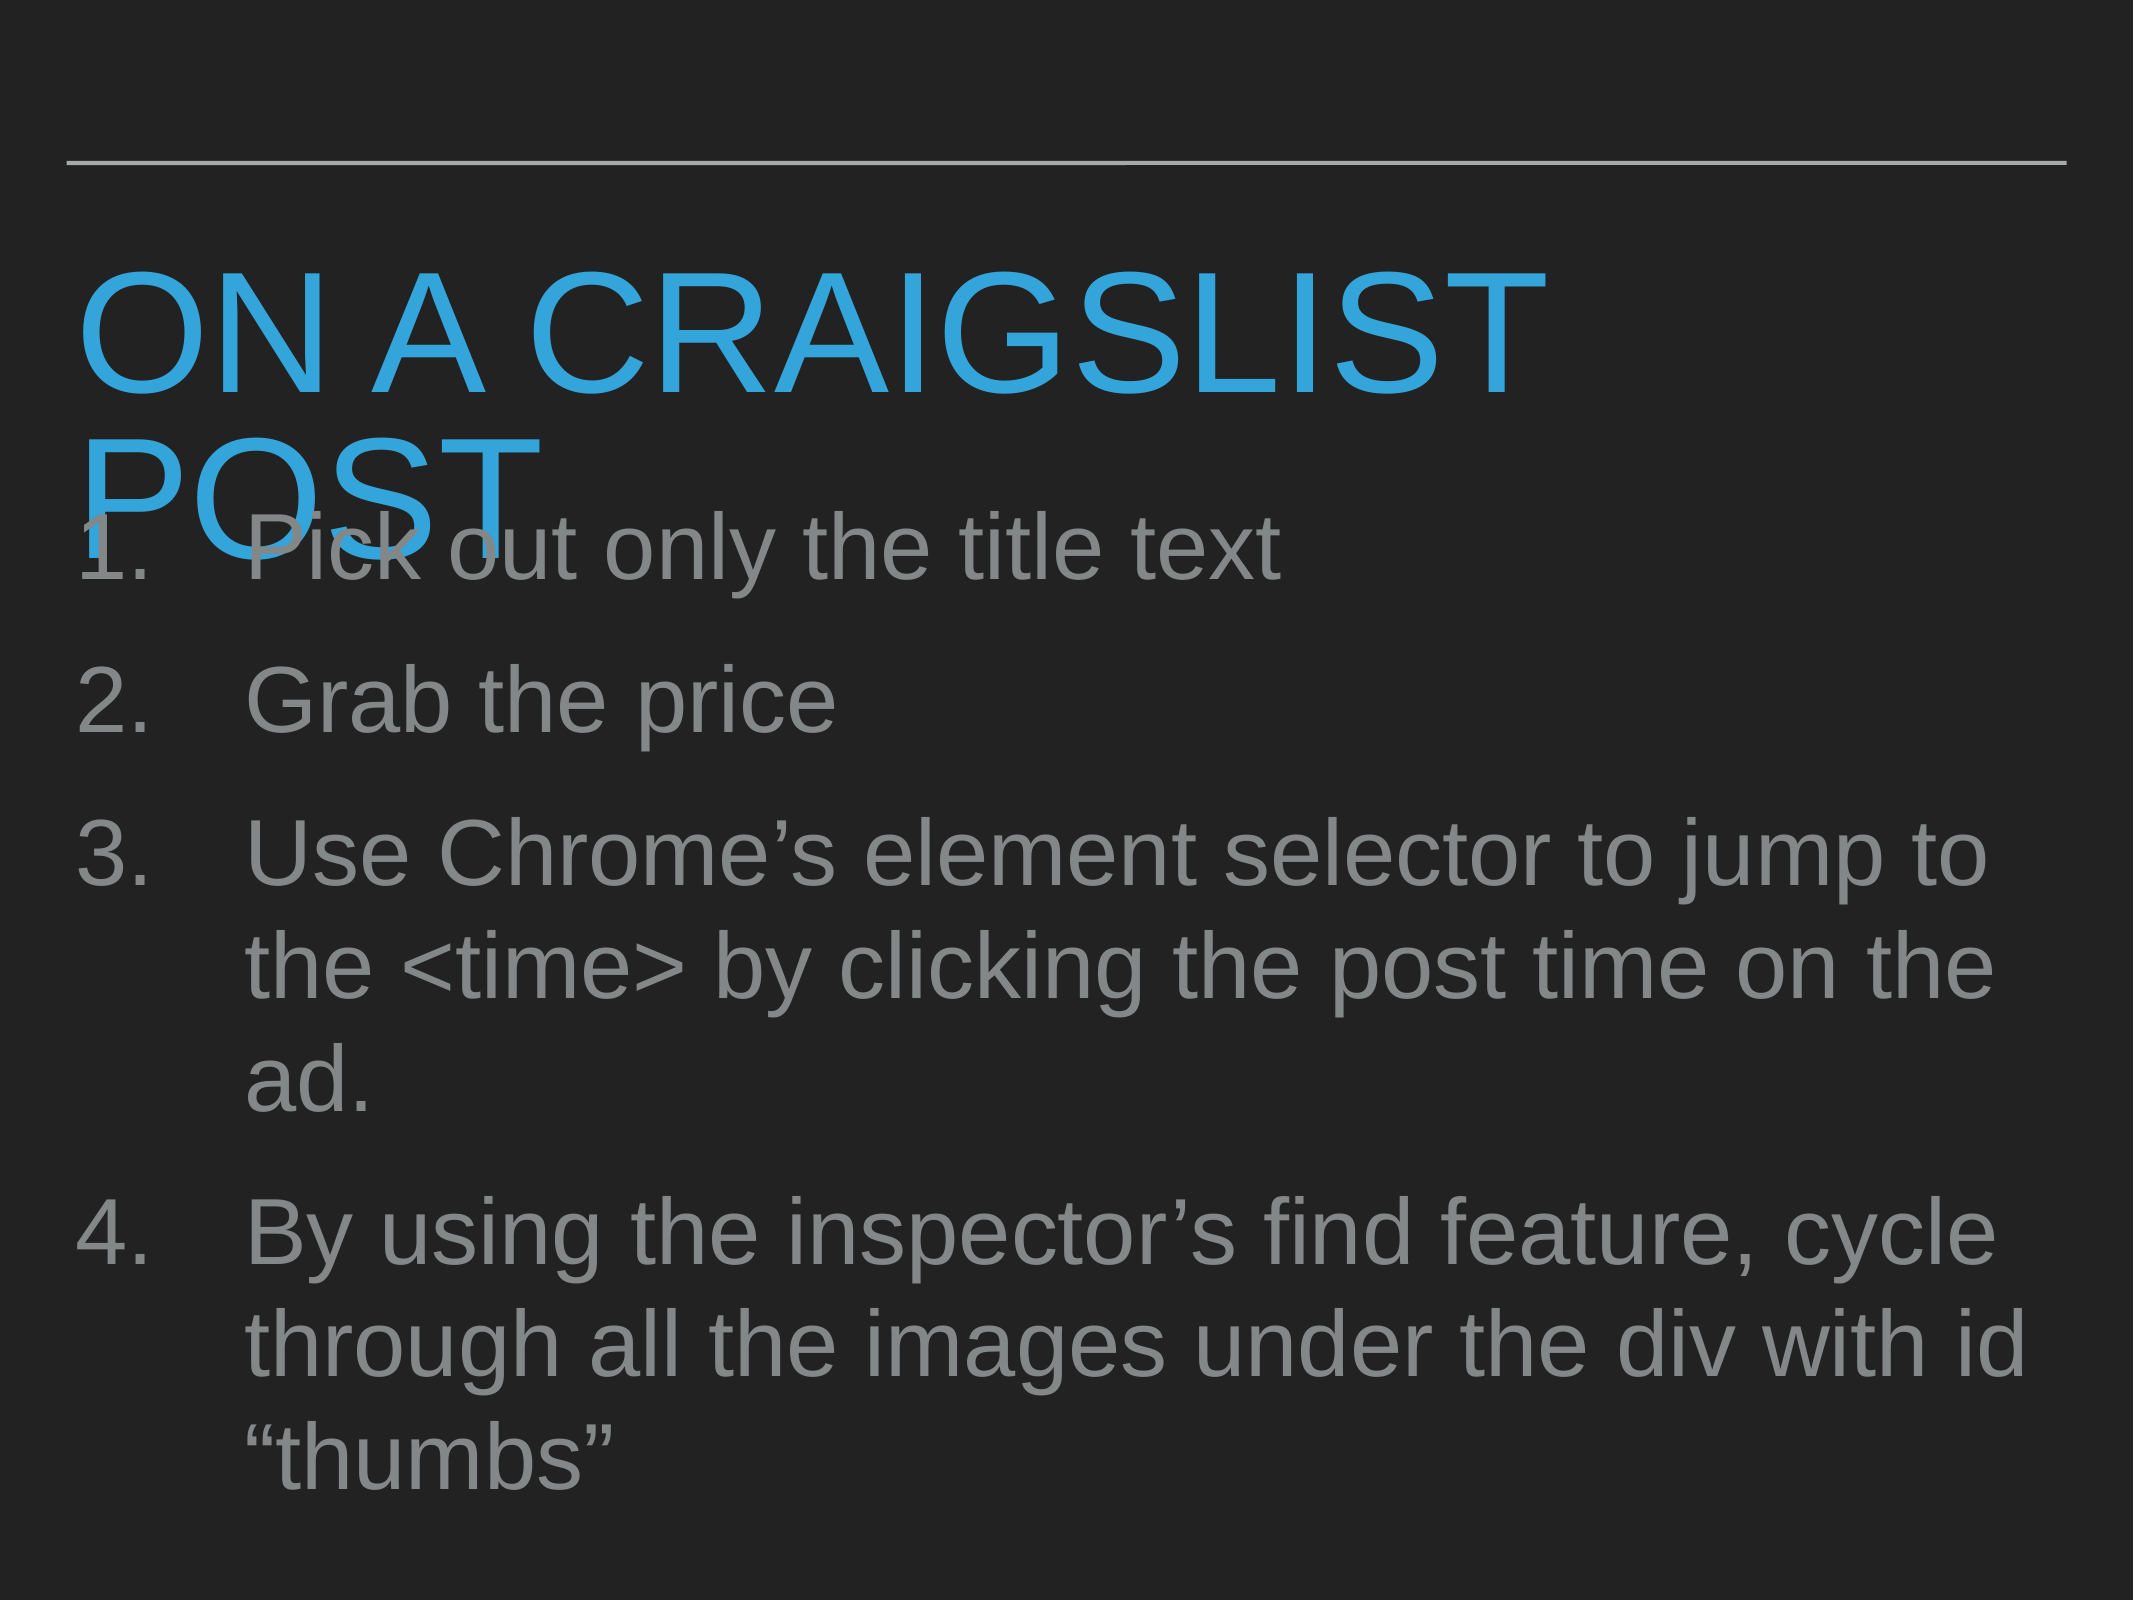

# On a Craigslist Post
Pick out only the title text
Grab the price
Use Chrome’s element selector to jump to the <time> by clicking the post time on the ad.
By using the inspector’s find feature, cycle through all the images under the div with id “thumbs”